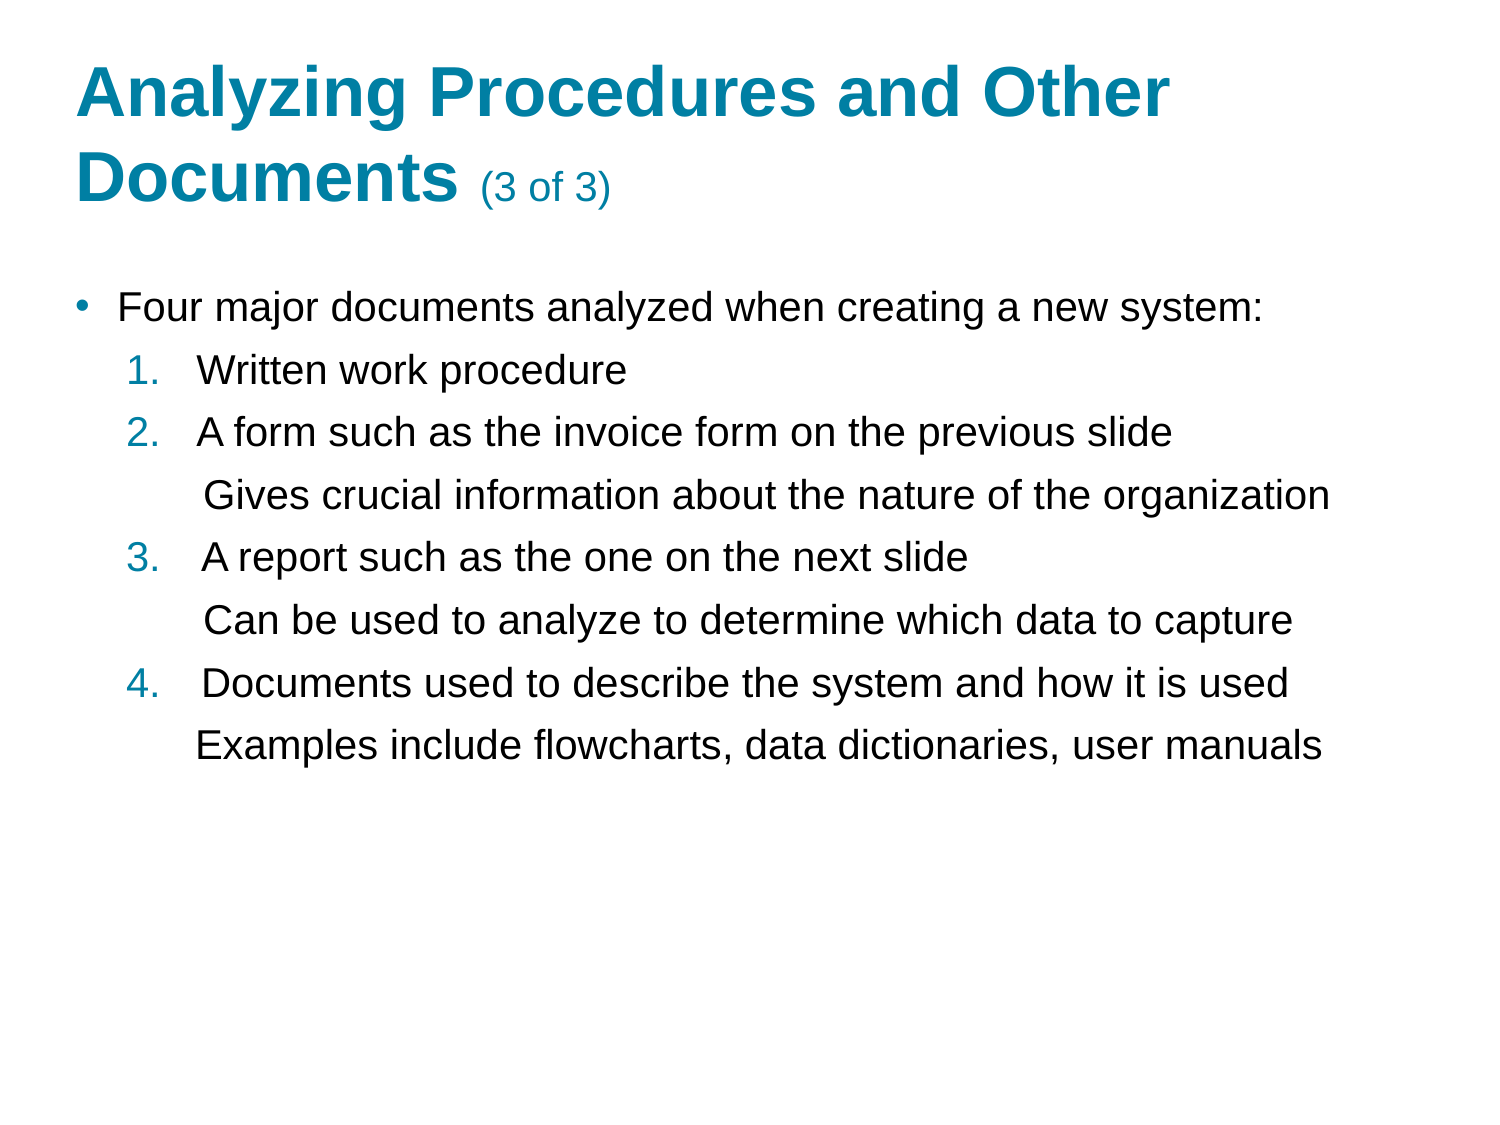

# Analyzing Procedures and Other Documents (3 of 3)
Four major documents analyzed when creating a new system:
Written work procedure
A form such as the invoice form on the previous slide
 Gives crucial information about the nature of the organization
A report such as the one on the next slide
 Can be used to analyze to determine which data to capture
Documents used to describe the system and how it is used
      Examples include flowcharts, data dictionaries, user manuals